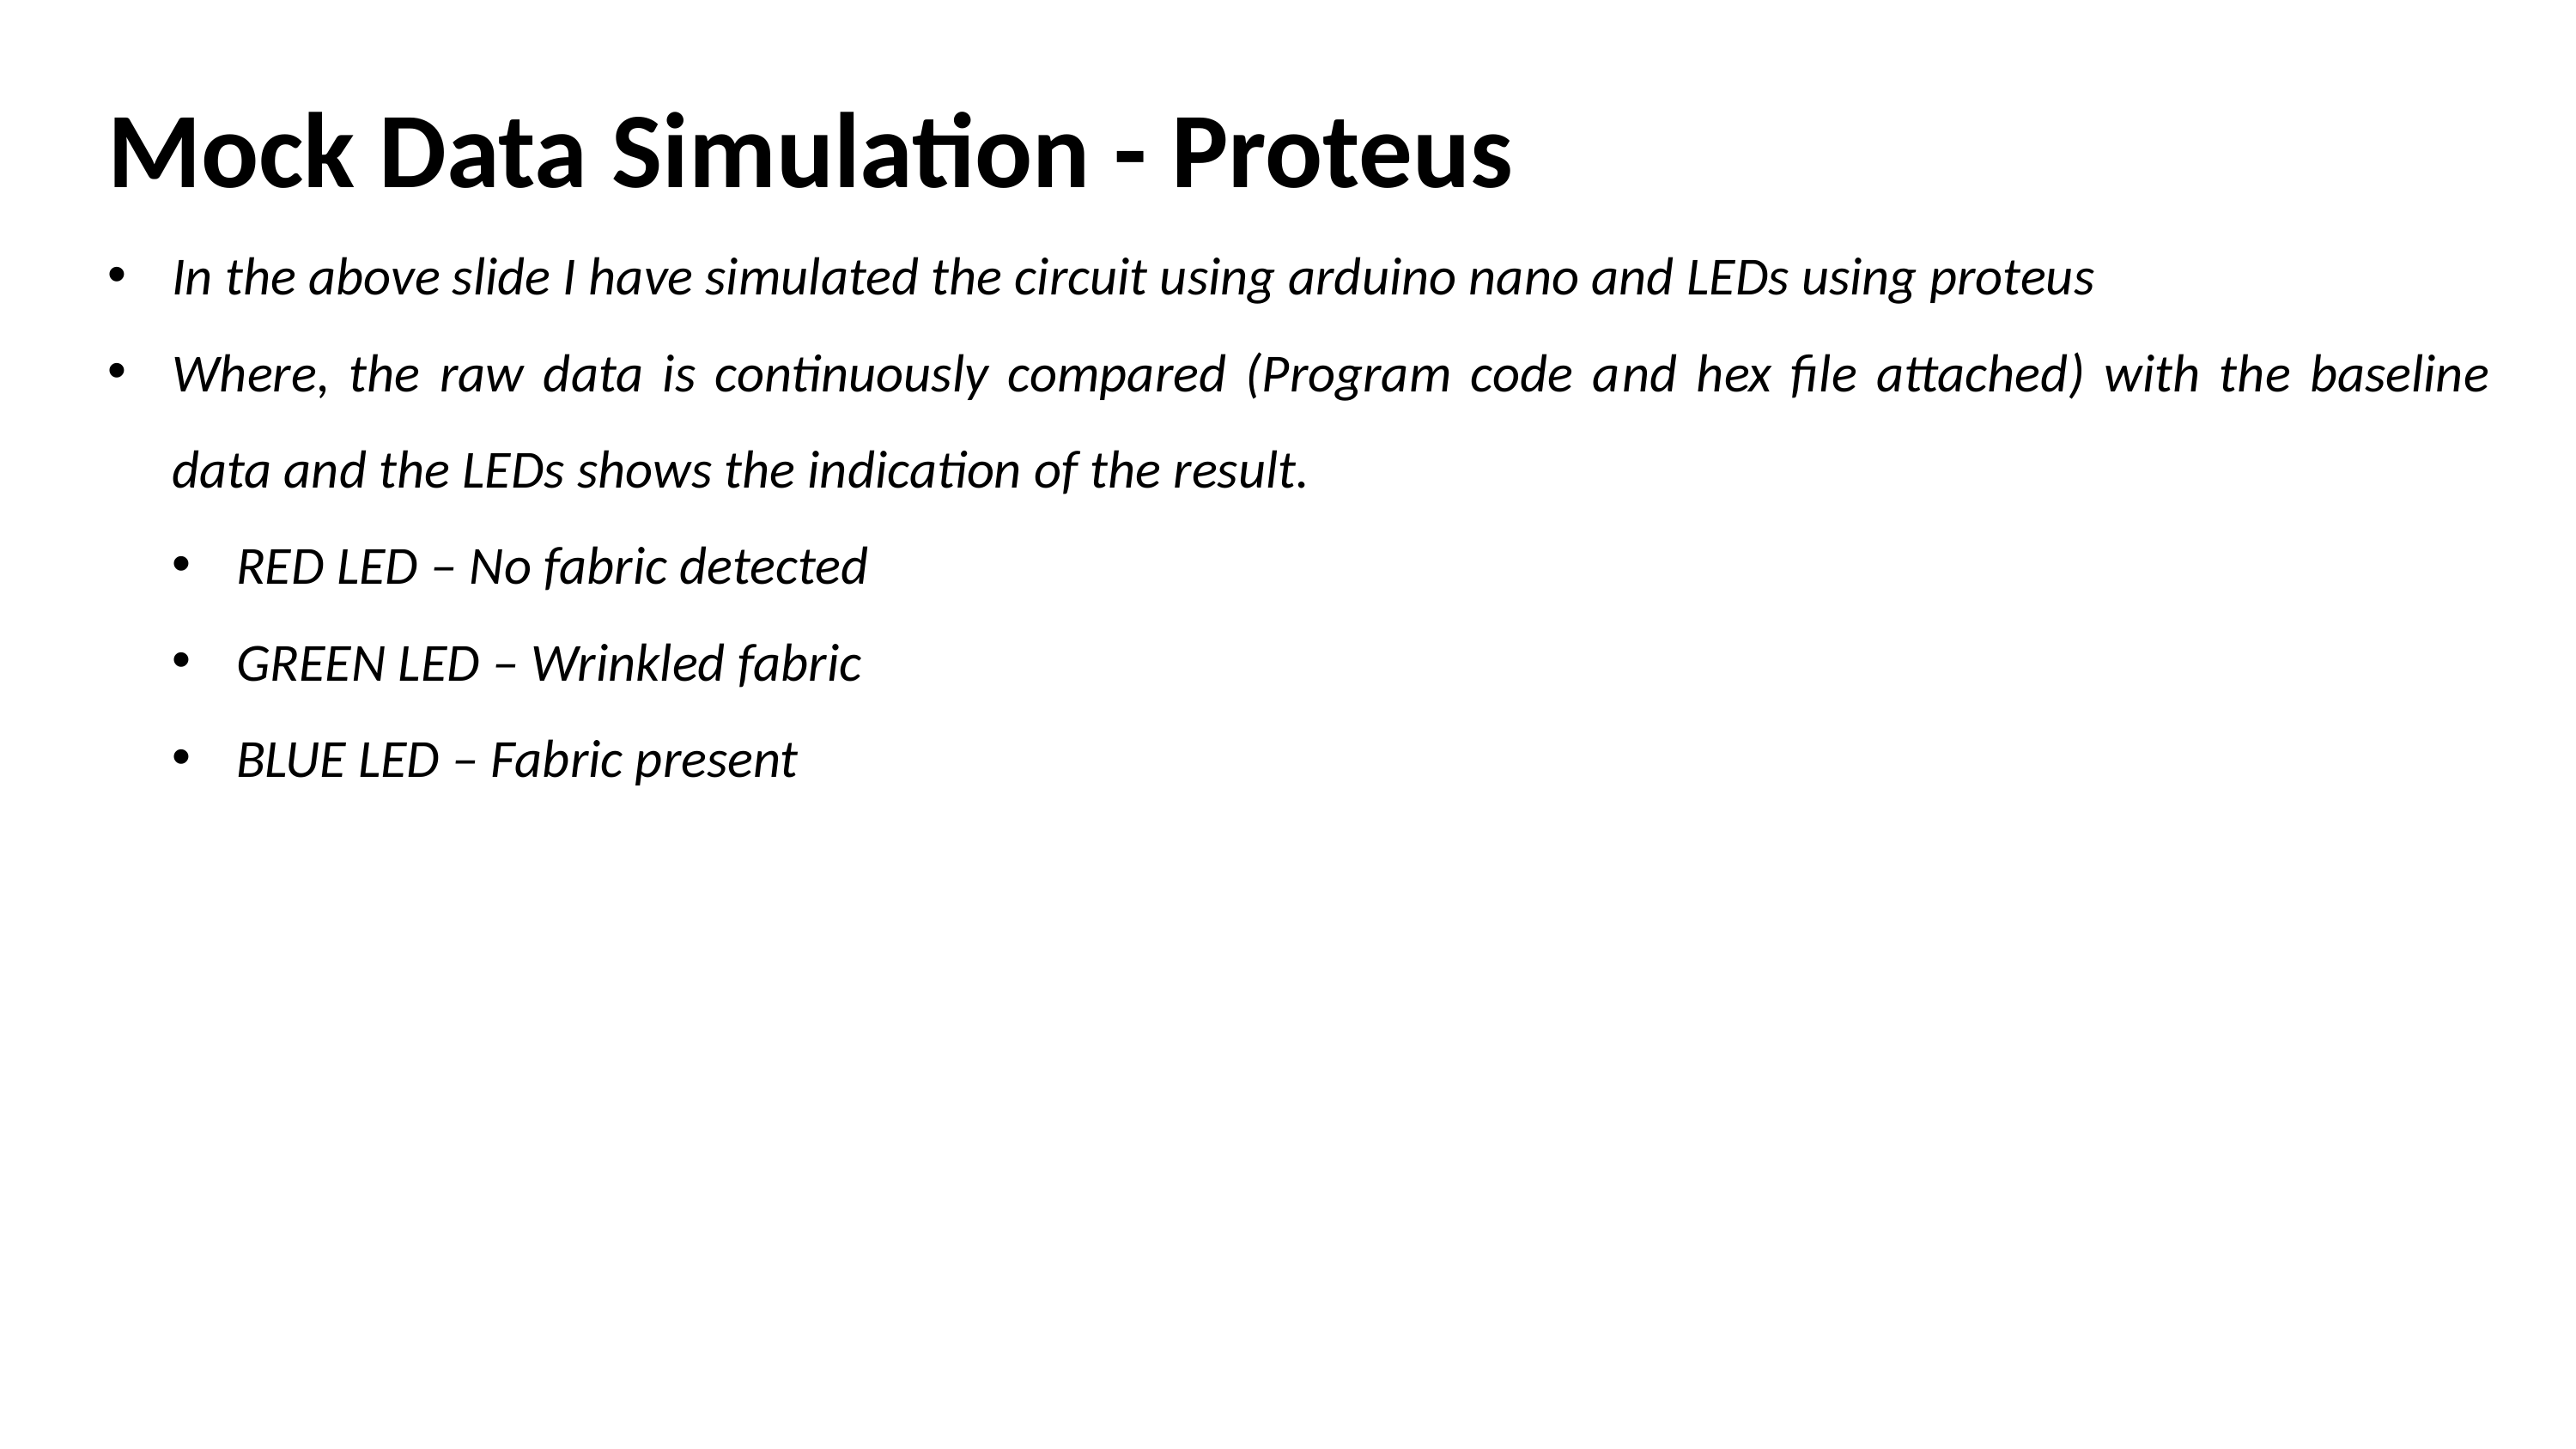

Mock Data Simulation - Proteus
In the above slide I have simulated the circuit using arduino nano and LEDs using proteus
Where, the raw data is continuously compared (Program code and hex file attached) with the baseline data and the LEDs shows the indication of the result.
RED LED – No fabric detected
GREEN LED – Wrinkled fabric
BLUE LED – Fabric present